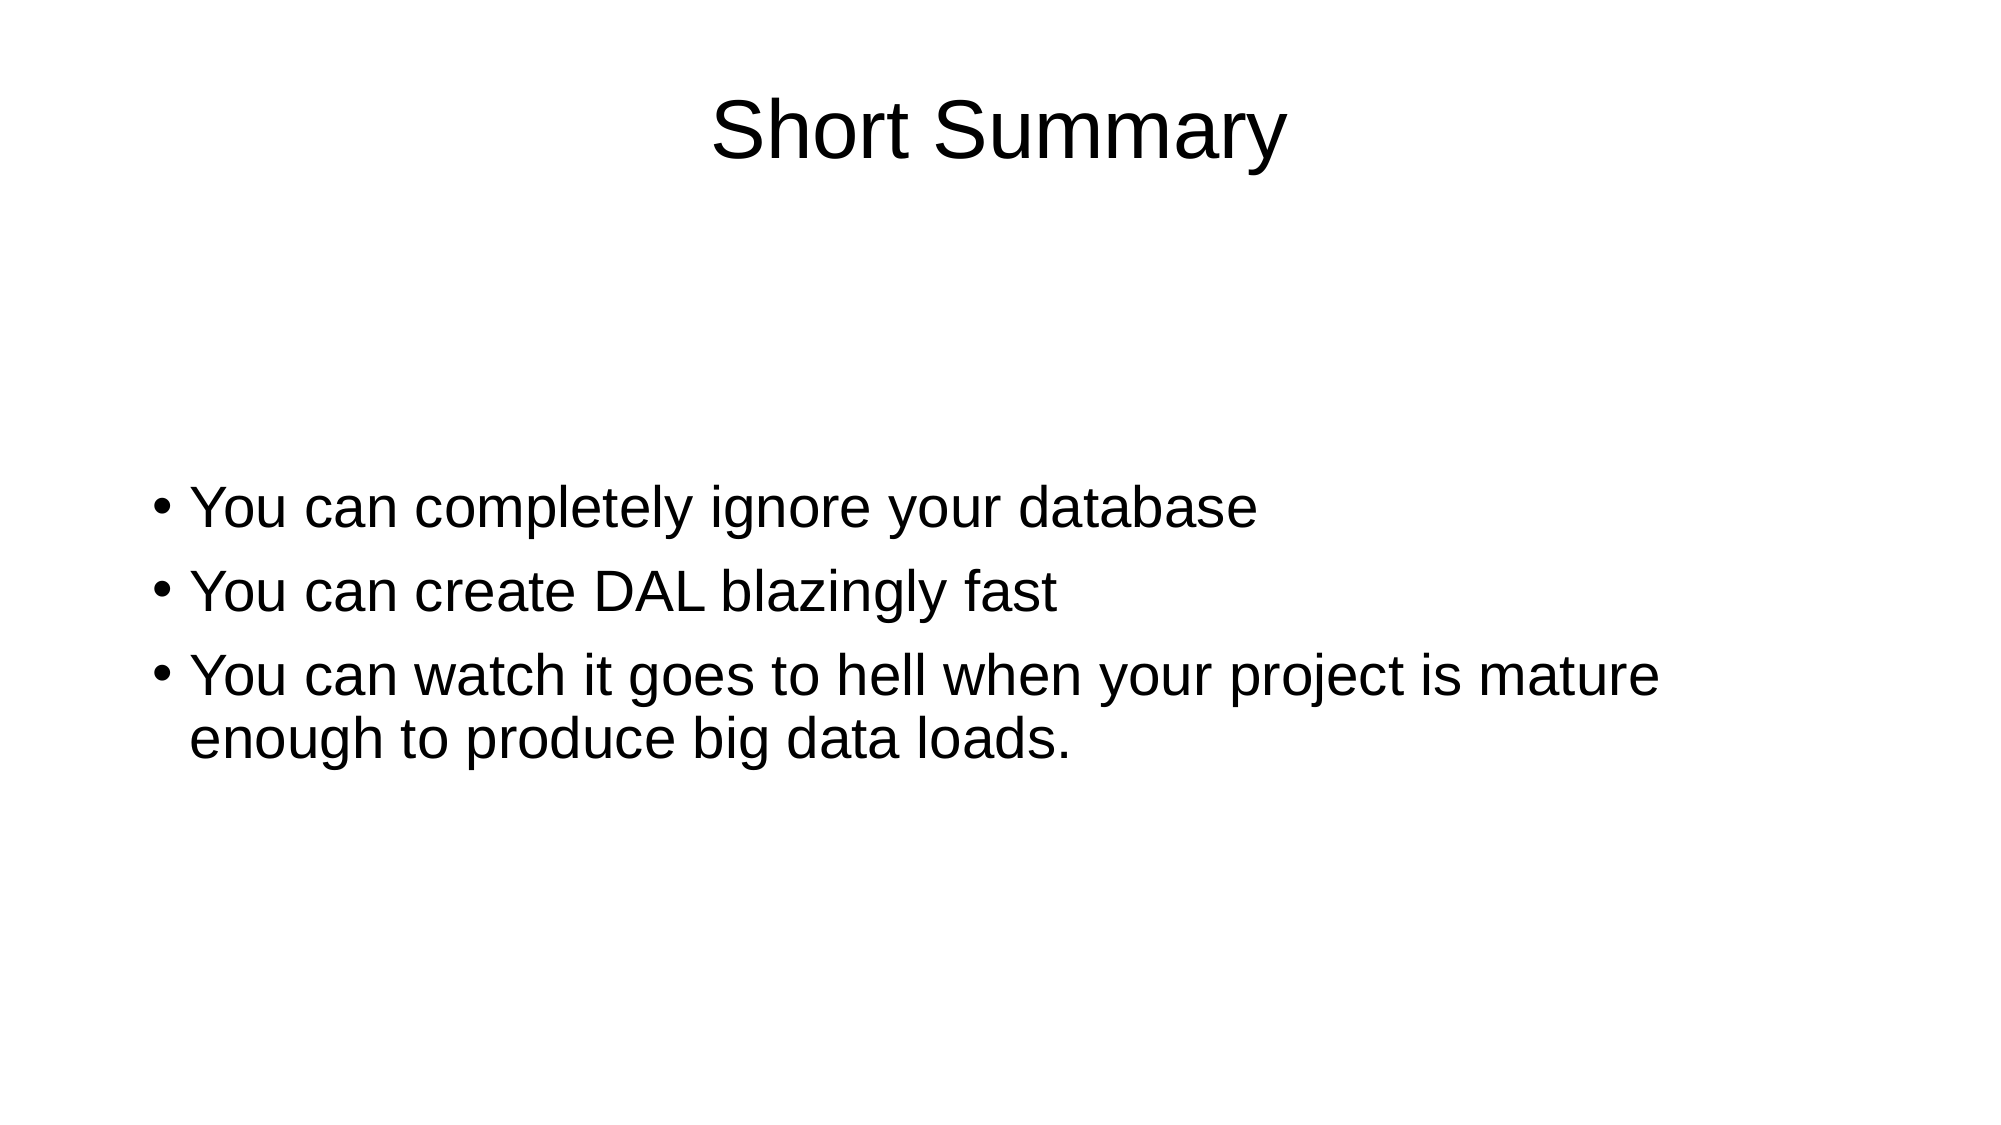

# Short Summary
You can completely ignore your database
You can create DAL blazingly fast
You can watch it goes to hell when your project is mature enough to produce big data loads.